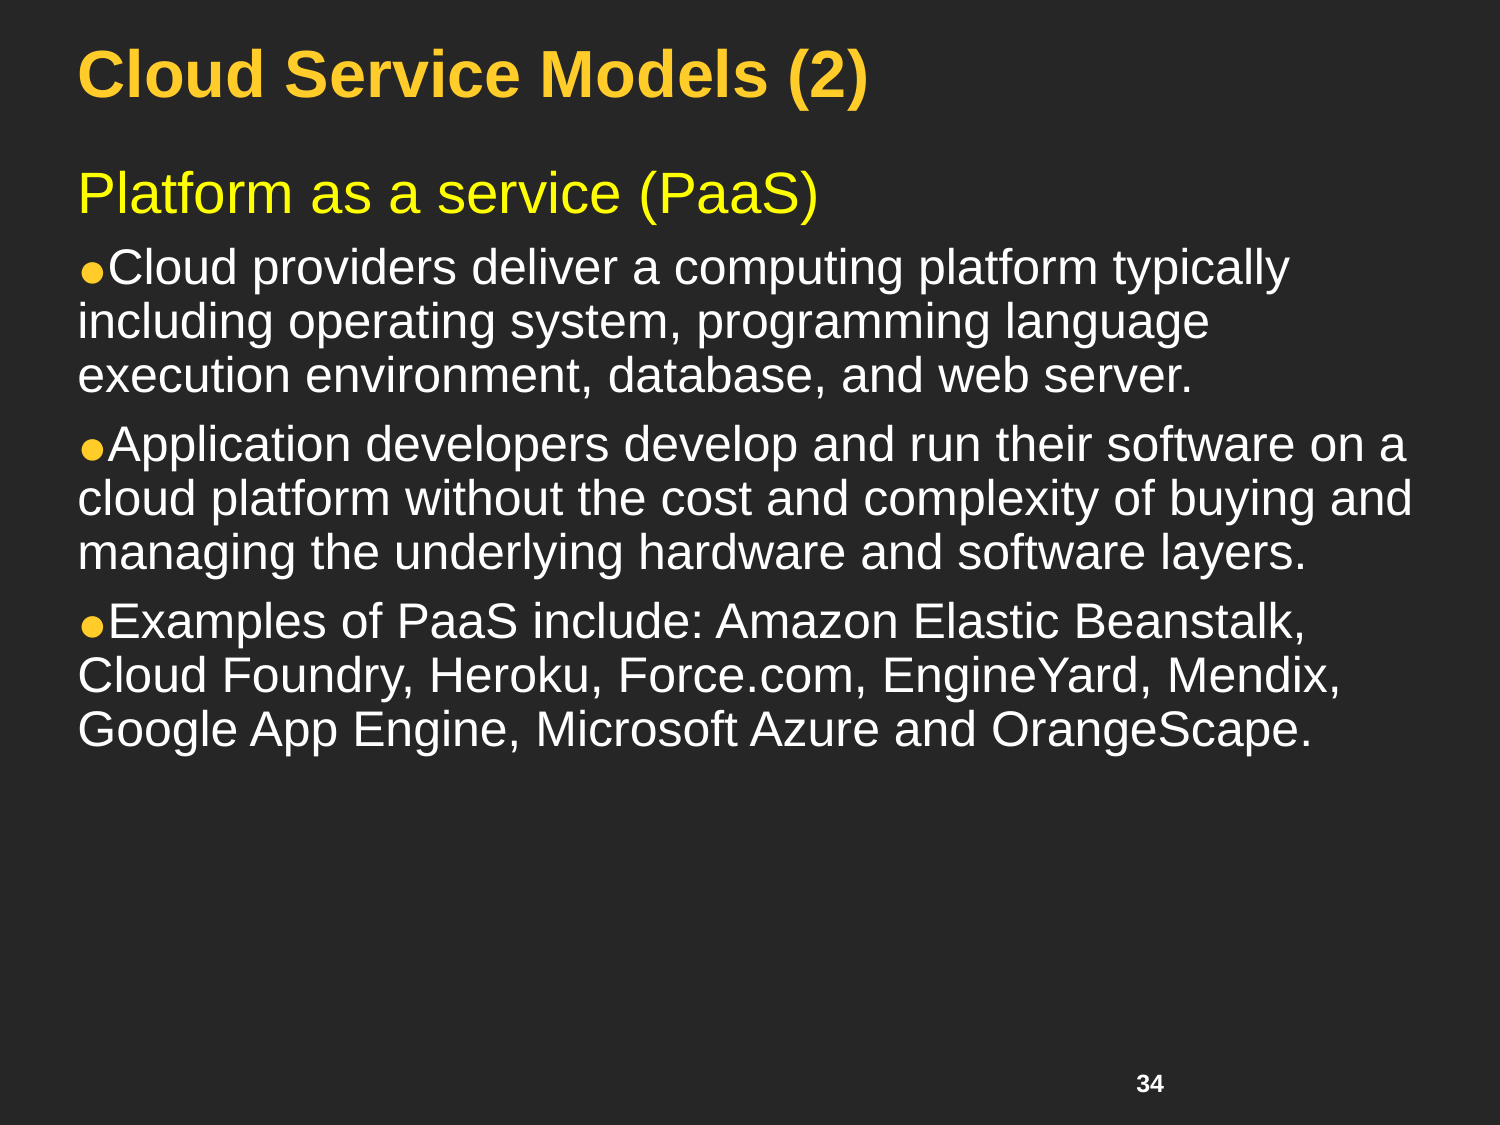

# Cloud Service Models (2)
Platform as a service (PaaS)
Cloud providers deliver a computing platform typically including operating system, programming language execution environment, database, and web server.
Application developers develop and run their software on a cloud platform without the cost and complexity of buying and managing the underlying hardware and software layers.
Examples of PaaS include: Amazon Elastic Beanstalk, Cloud Foundry, Heroku, Force.com, EngineYard, Mendix, Google App Engine, Microsoft Azure and OrangeScape.